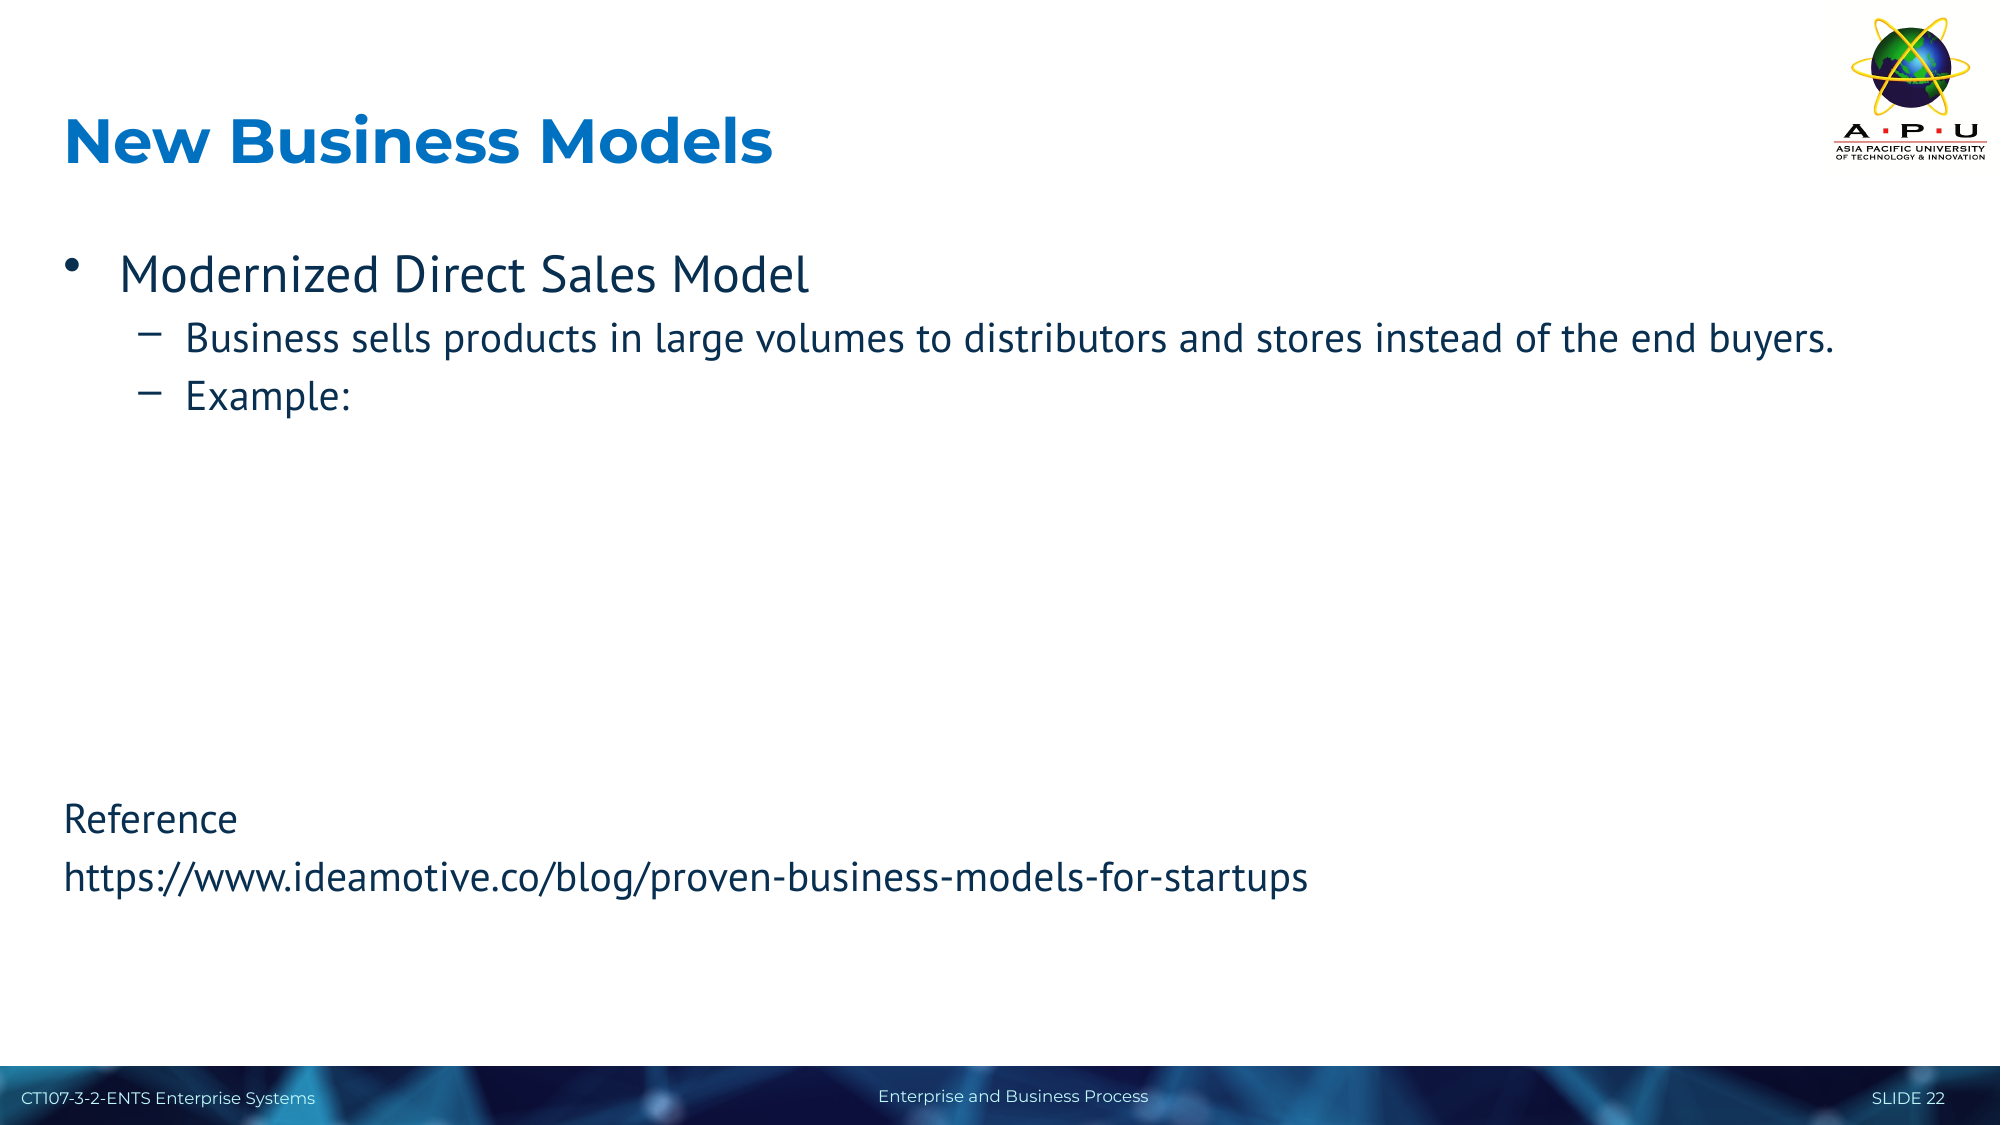

# New Business Models

Modernized Direct Sales Model
Business sells products in large volumes to distributors and stores instead of the end buyers.
Example:

Reference
https://www.ideamotive.co/blog/proven-business-models-for-startups